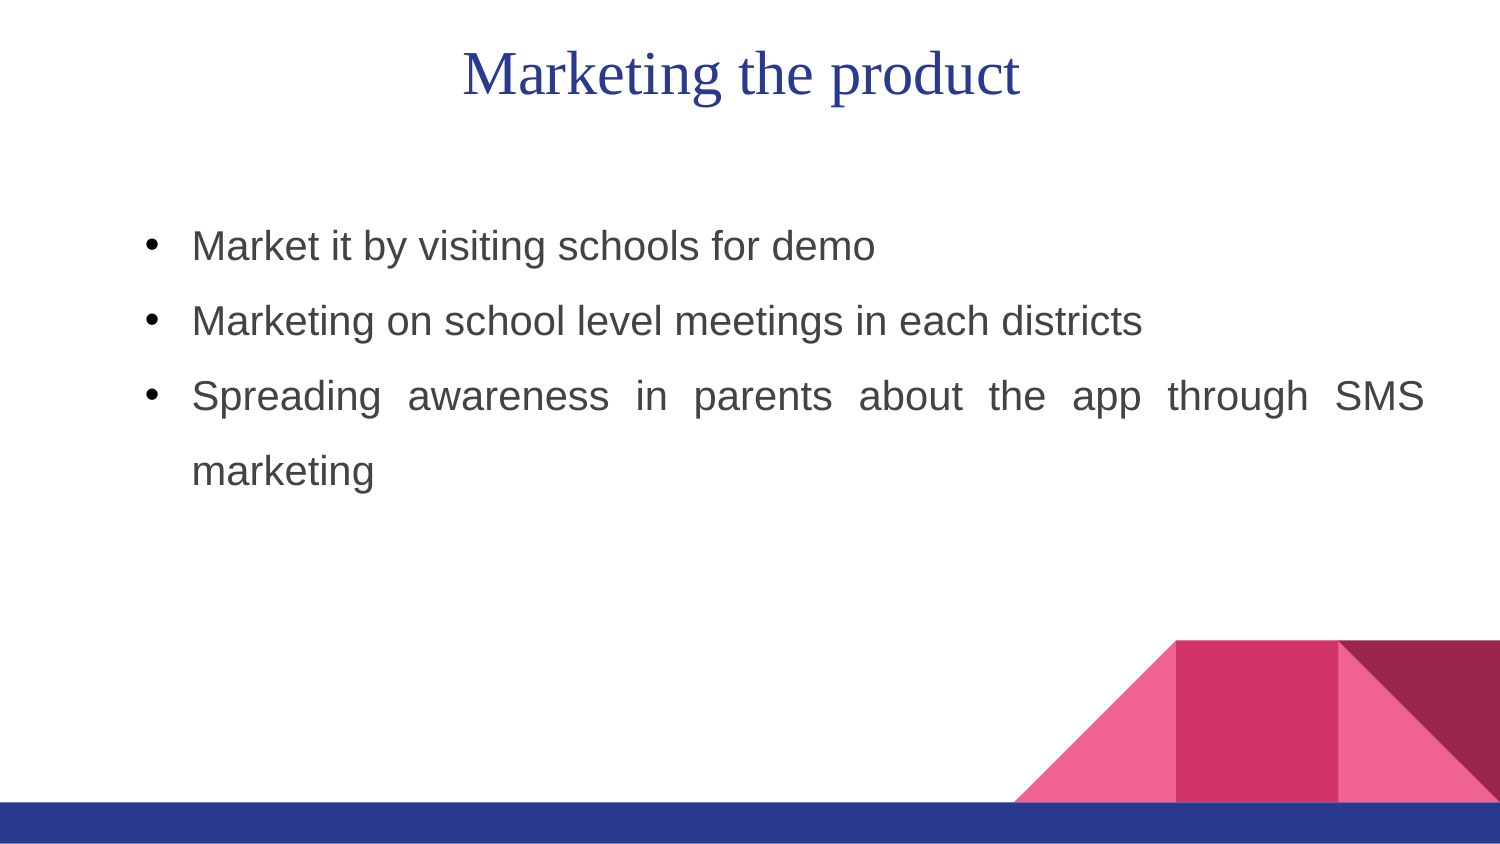

# Marketing the product

Market it by visiting schools for demo
Marketing on school level meetings in each districts
Spreading awareness in parents about the app through SMS marketing